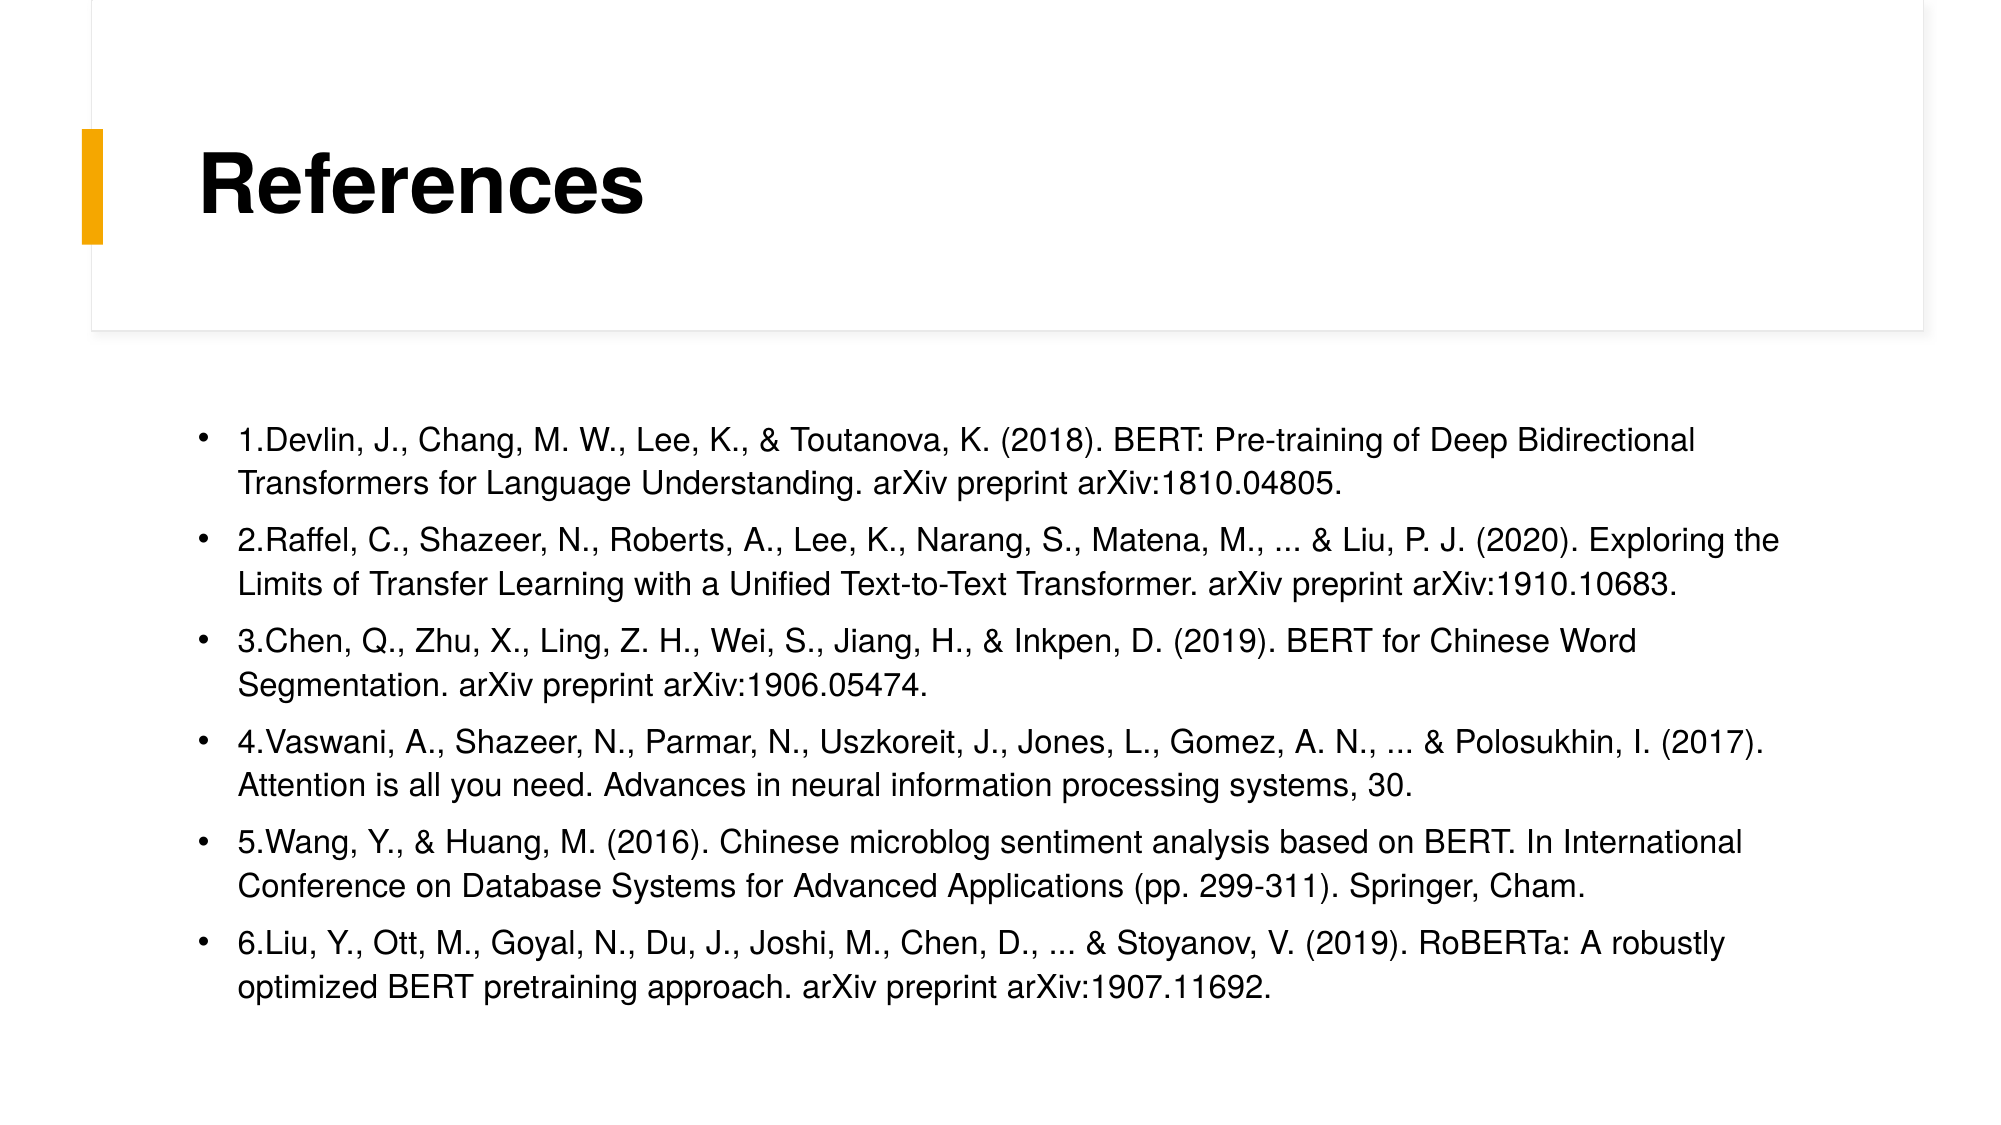

# References
1.Devlin, J., Chang, M. W., Lee, K., & Toutanova, K. (2018). BERT: Pre-training of Deep Bidirectional Transformers for Language Understanding. arXiv preprint arXiv:1810.04805.
2.Raffel, C., Shazeer, N., Roberts, A., Lee, K., Narang, S., Matena, M., ... & Liu, P. J. (2020). Exploring the Limits of Transfer Learning with a Unified Text-to-Text Transformer. arXiv preprint arXiv:1910.10683.
3.Chen, Q., Zhu, X., Ling, Z. H., Wei, S., Jiang, H., & Inkpen, D. (2019). BERT for Chinese Word Segmentation. arXiv preprint arXiv:1906.05474.
4.Vaswani, A., Shazeer, N., Parmar, N., Uszkoreit, J., Jones, L., Gomez, A. N., ... & Polosukhin, I. (2017). Attention is all you need. Advances in neural information processing systems, 30.
5.Wang, Y., & Huang, M. (2016). Chinese microblog sentiment analysis based on BERT. In International Conference on Database Systems for Advanced Applications (pp. 299-311). Springer, Cham.
6.Liu, Y., Ott, M., Goyal, N., Du, J., Joshi, M., Chen, D., ... & Stoyanov, V. (2019). RoBERTa: A robustly optimized BERT pretraining approach. arXiv preprint arXiv:1907.11692.